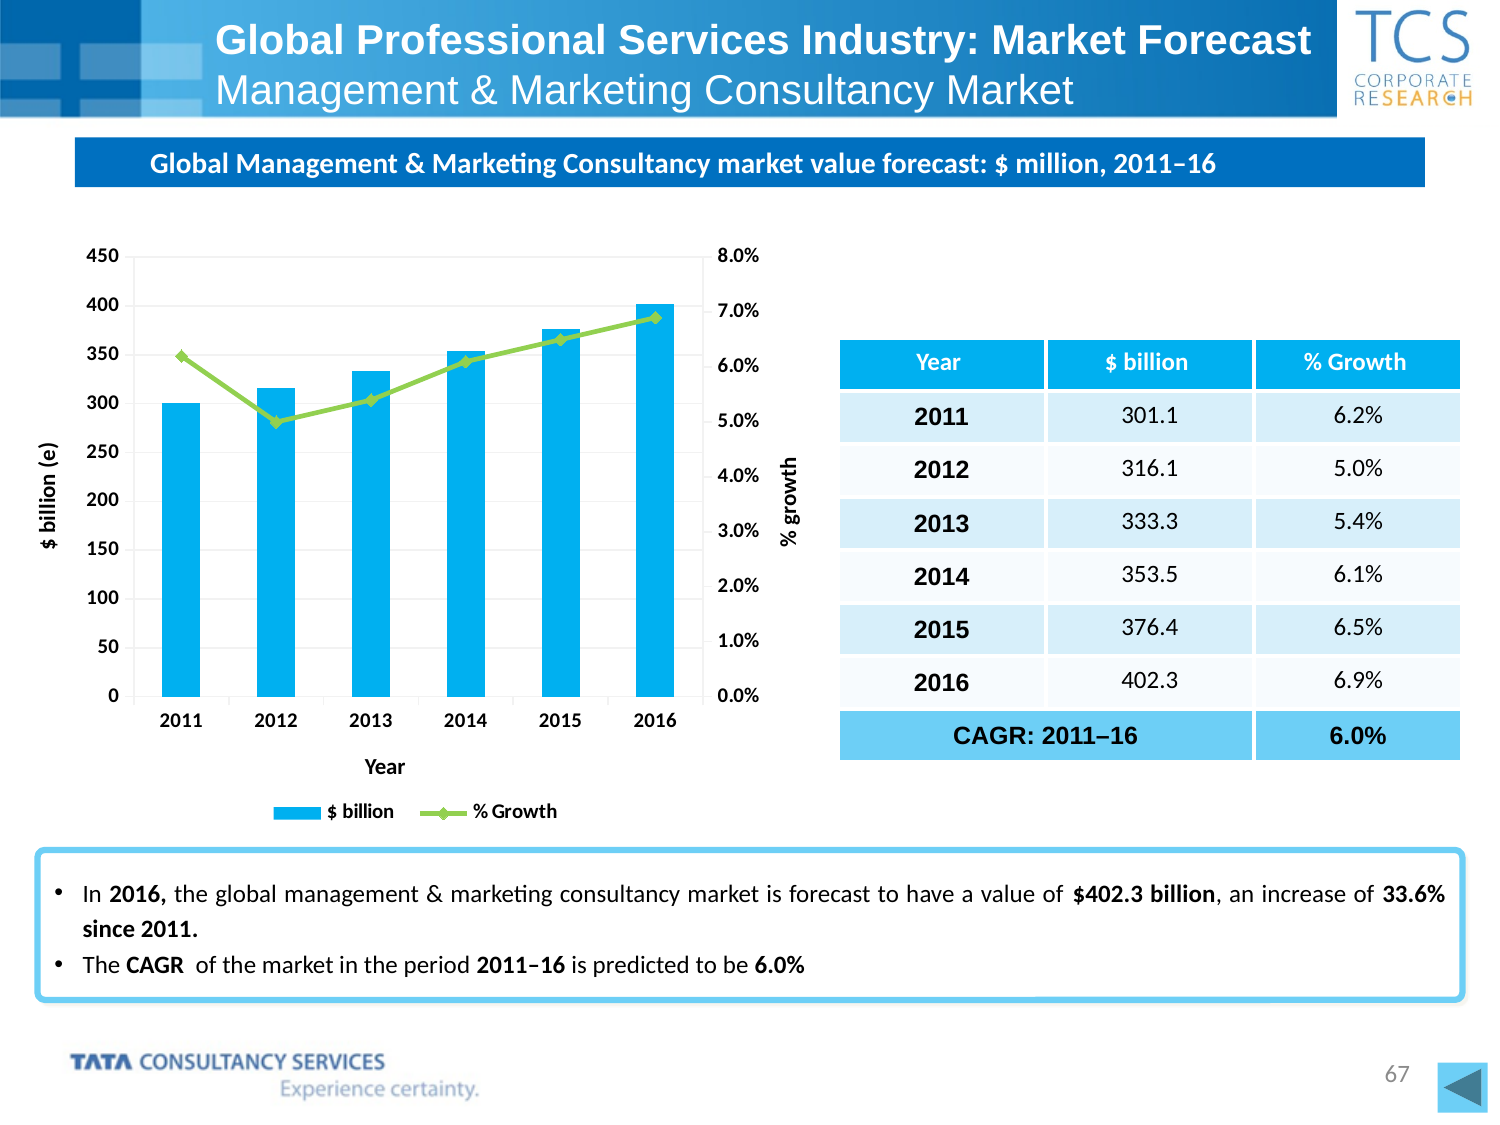

# Global Professional Services Industry: Market Forecast Management & Marketing Consultancy Market
Global Management & Marketing Consultancy market value forecast: $ million, 2011–16

### Chart

| Category | $ billion  | % Growth  |
|---|---|---|
| 2011 | 301.1 | 0.062000000000000034 |
| 2012 | 316.1 | 0.05 |
| 2013 | 333.3 | 0.054 |
| 2014 | 353.5 | 0.06100000000000001 |
| 2015 | 376.4 | 0.065 |
| 2016 | 402.3 | 0.06900000000000003 |
| Year | $ billion | % Growth |
| --- | --- | --- |
| 2011 | 301.1 | 6.2% |
| 2012 | 316.1 | 5.0% |
| 2013 | 333.3 | 5.4% |
| 2014 | 353.5 | 6.1% |
| 2015 | 376.4 | 6.5% |
| 2016 | 402.3 | 6.9% |
| CAGR: 2011–16 |  | 6.0% |
$ billion (e)
% growth
Year
In 2016, the global management & marketing consultancy market is forecast to have a value of $402.3 billion, an increase of 33.6% since 2011.
The CAGR  of the market in the period 2011–16 is predicted to be 6.0%
67